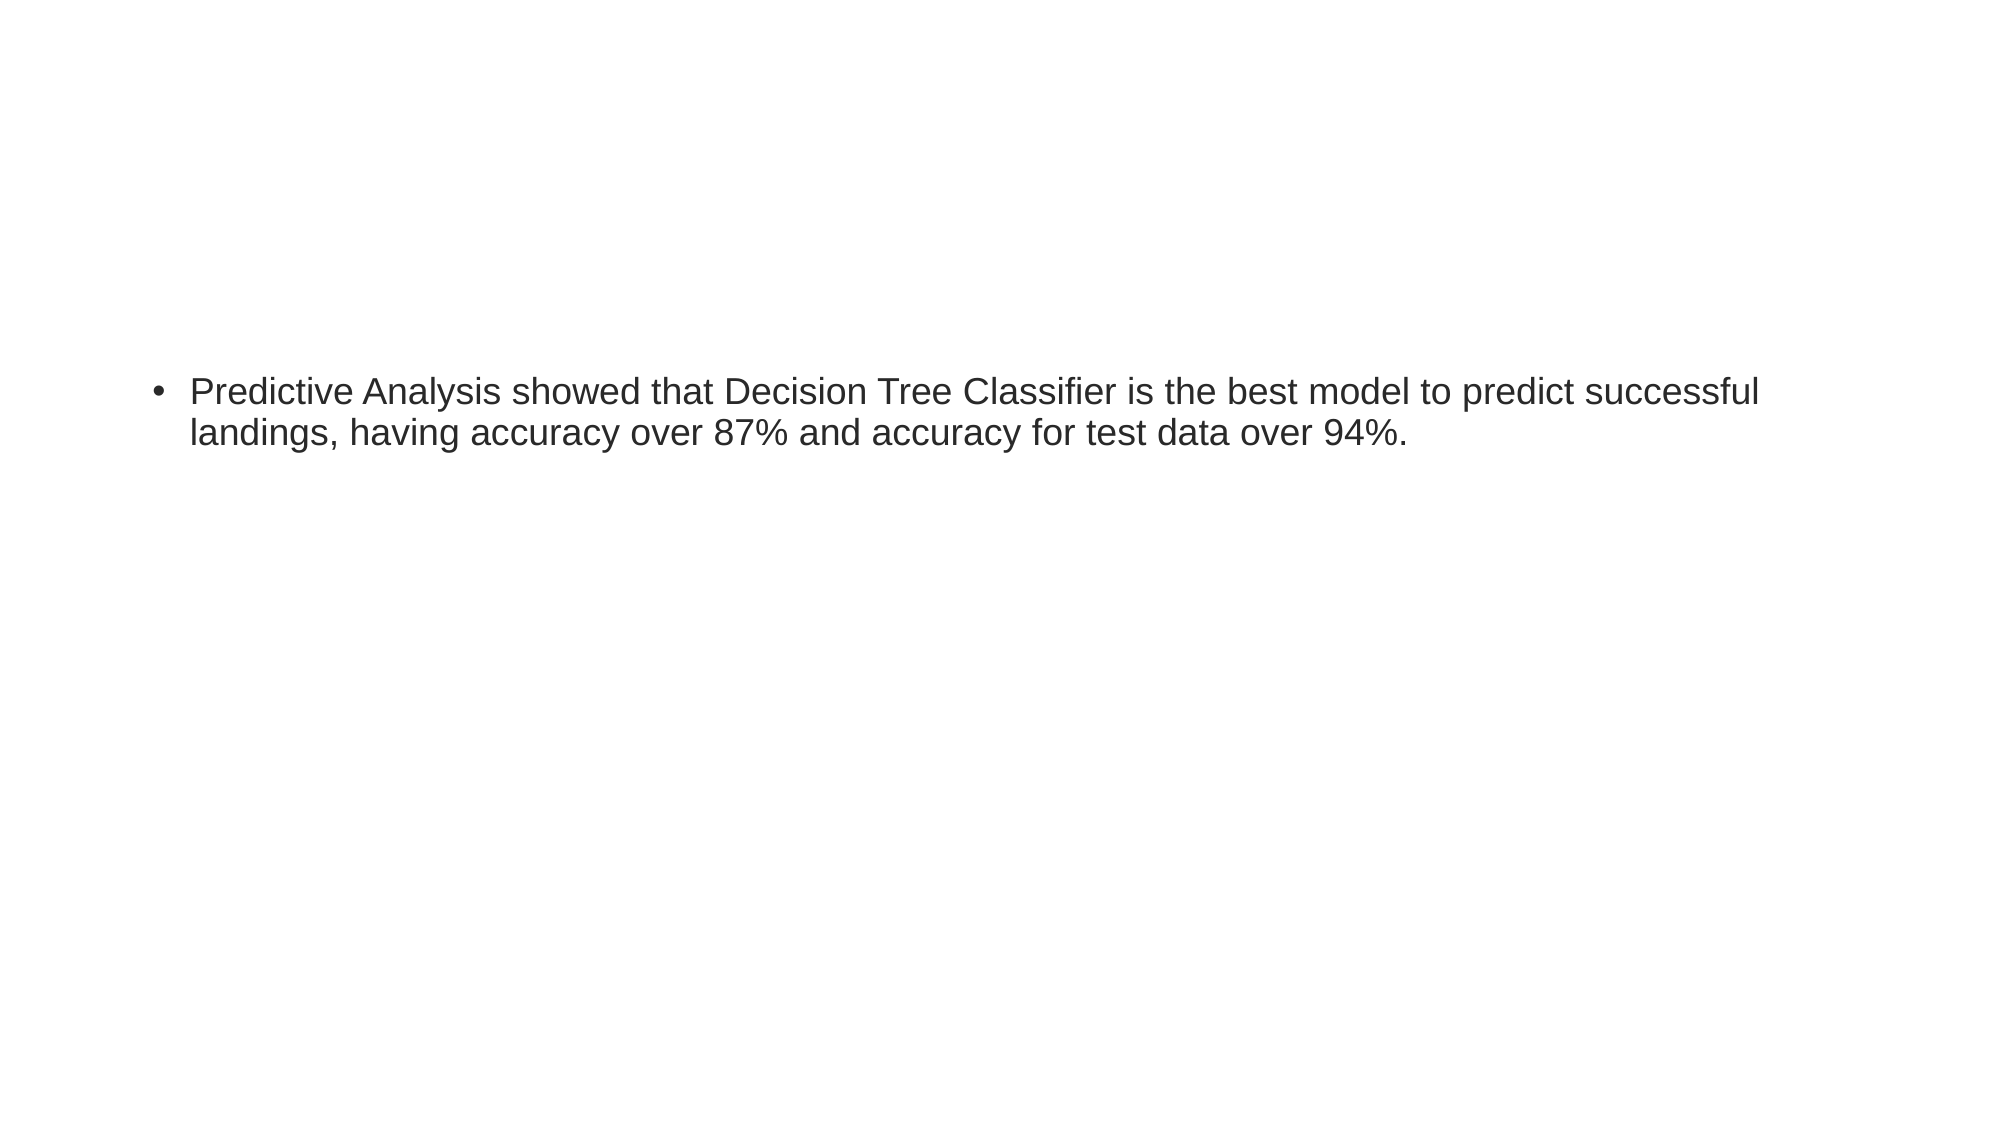

#

Predictive Analysis showed that Decision Tree Classifier is the best model to predict successful landings, having accuracy over 87% and accuracy for test data over 94%.